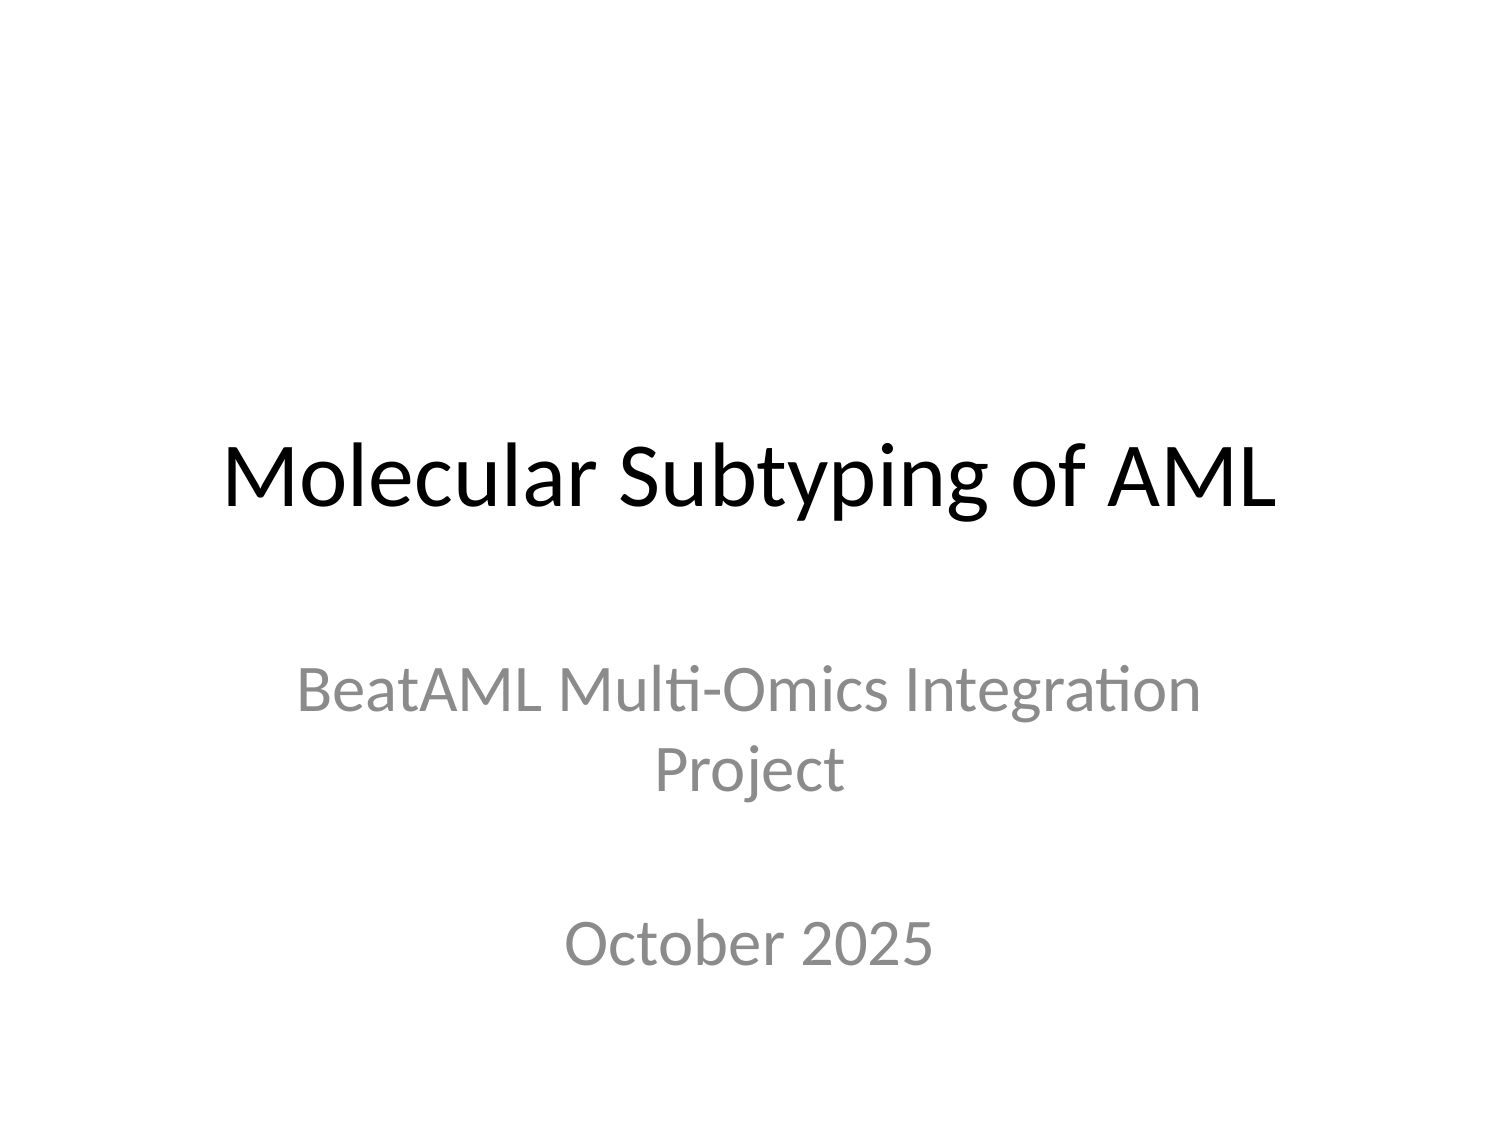

# Molecular Subtyping of AML
BeatAML Multi-Omics Integration Project

October 2025